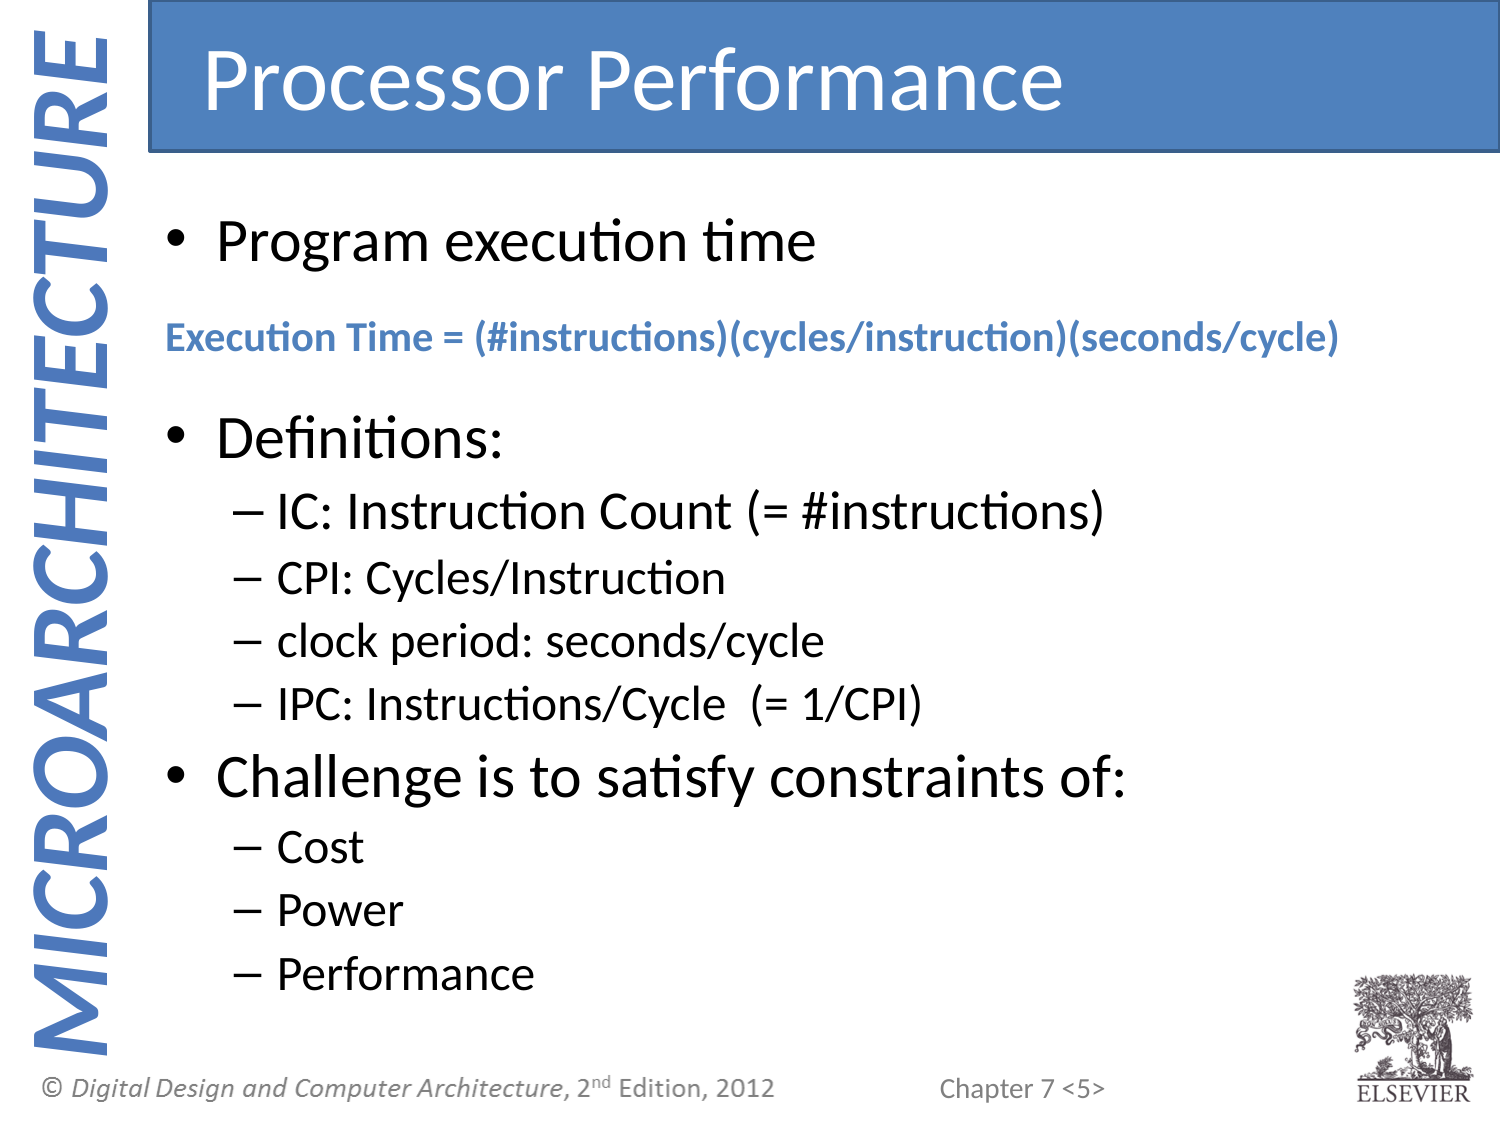

Processor Performance
Program execution time

Execution Time = (#instructions)(cycles/instruction)(seconds/cycle)

Definitions:
IC: Instruction Count (= #instructions)
CPI: Cycles/Instruction
clock period: seconds/cycle
IPC: Instructions/Cycle  (= 1/CPI)
Challenge is to satisfy constraints of:
Cost
Power
Performance